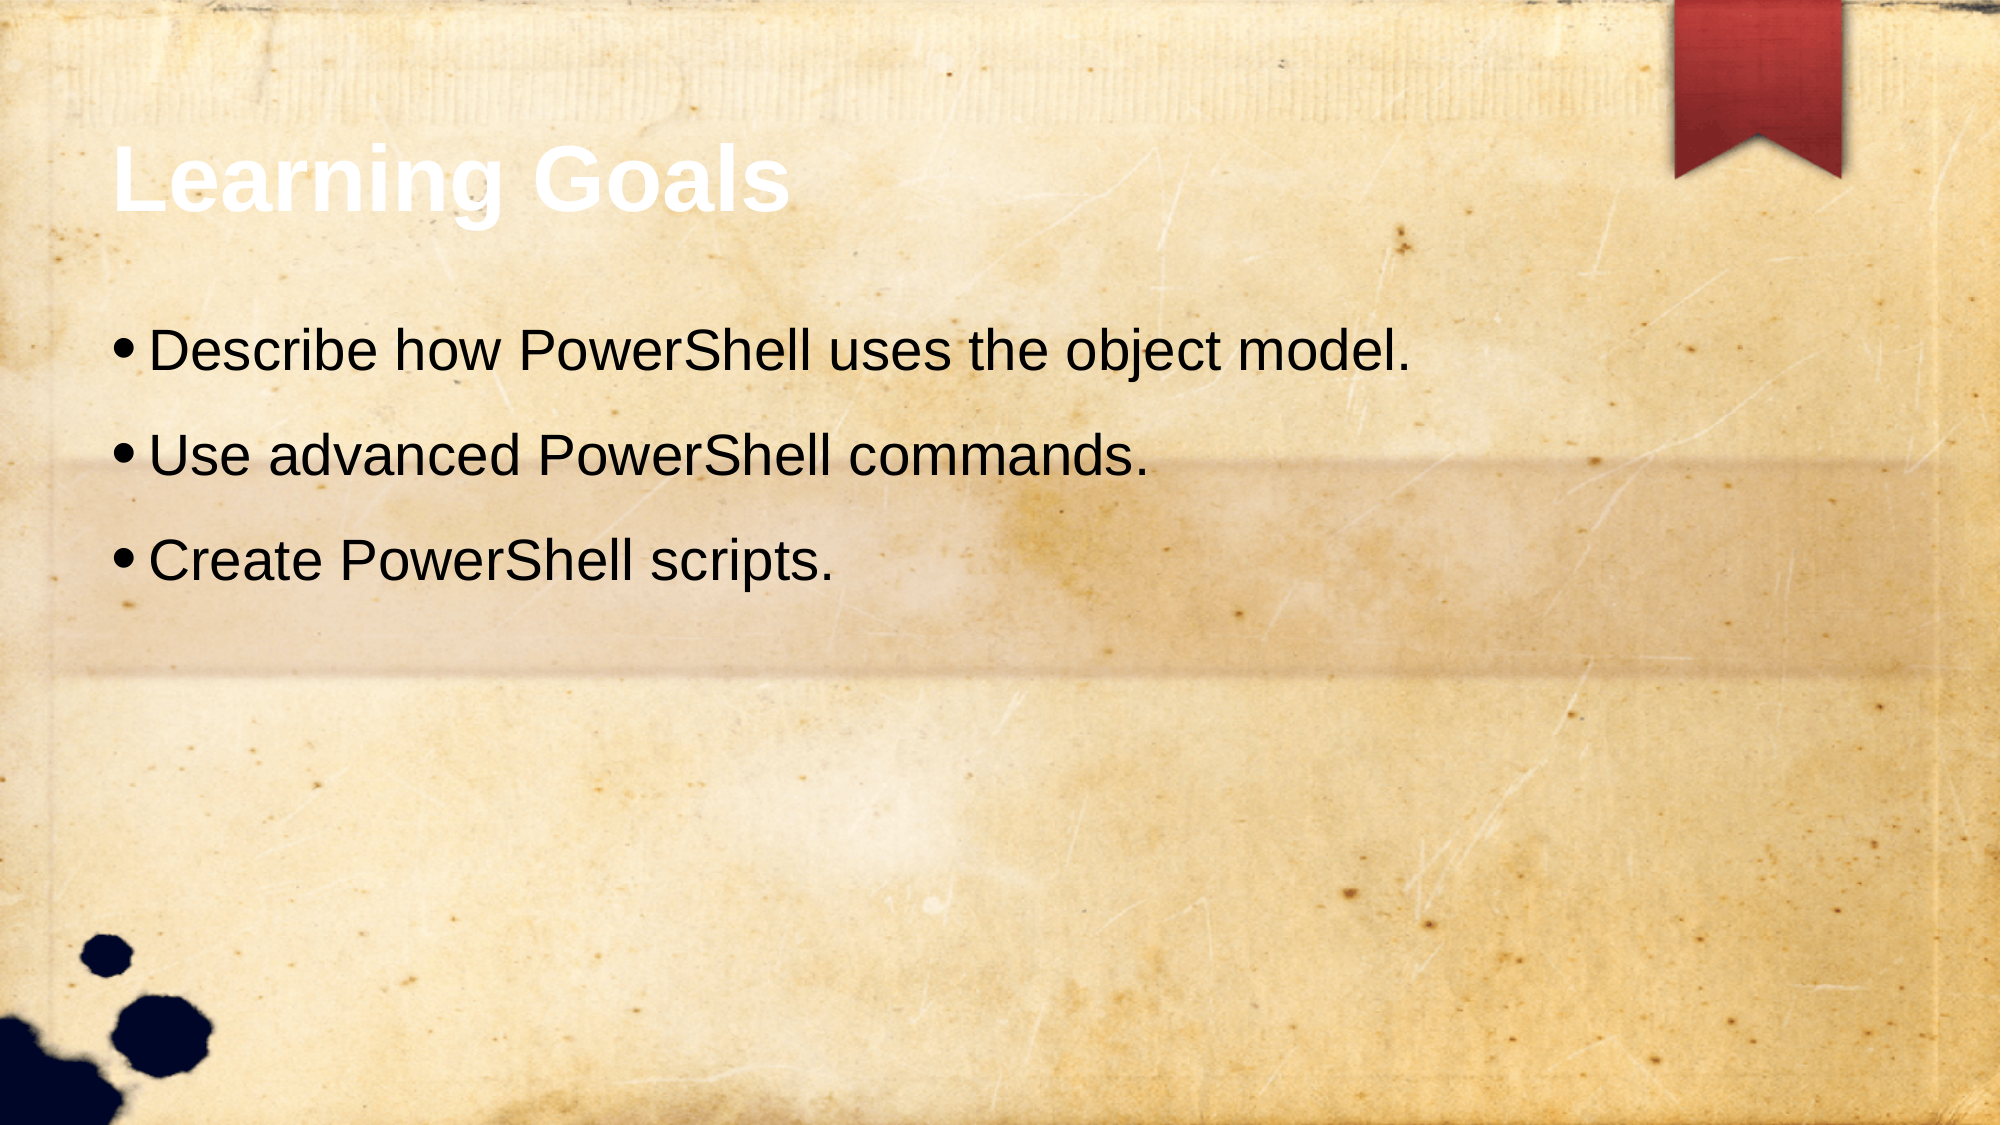

Learning Goals
Describe how PowerShell uses the object model.
Use advanced PowerShell commands.
Create PowerShell scripts.